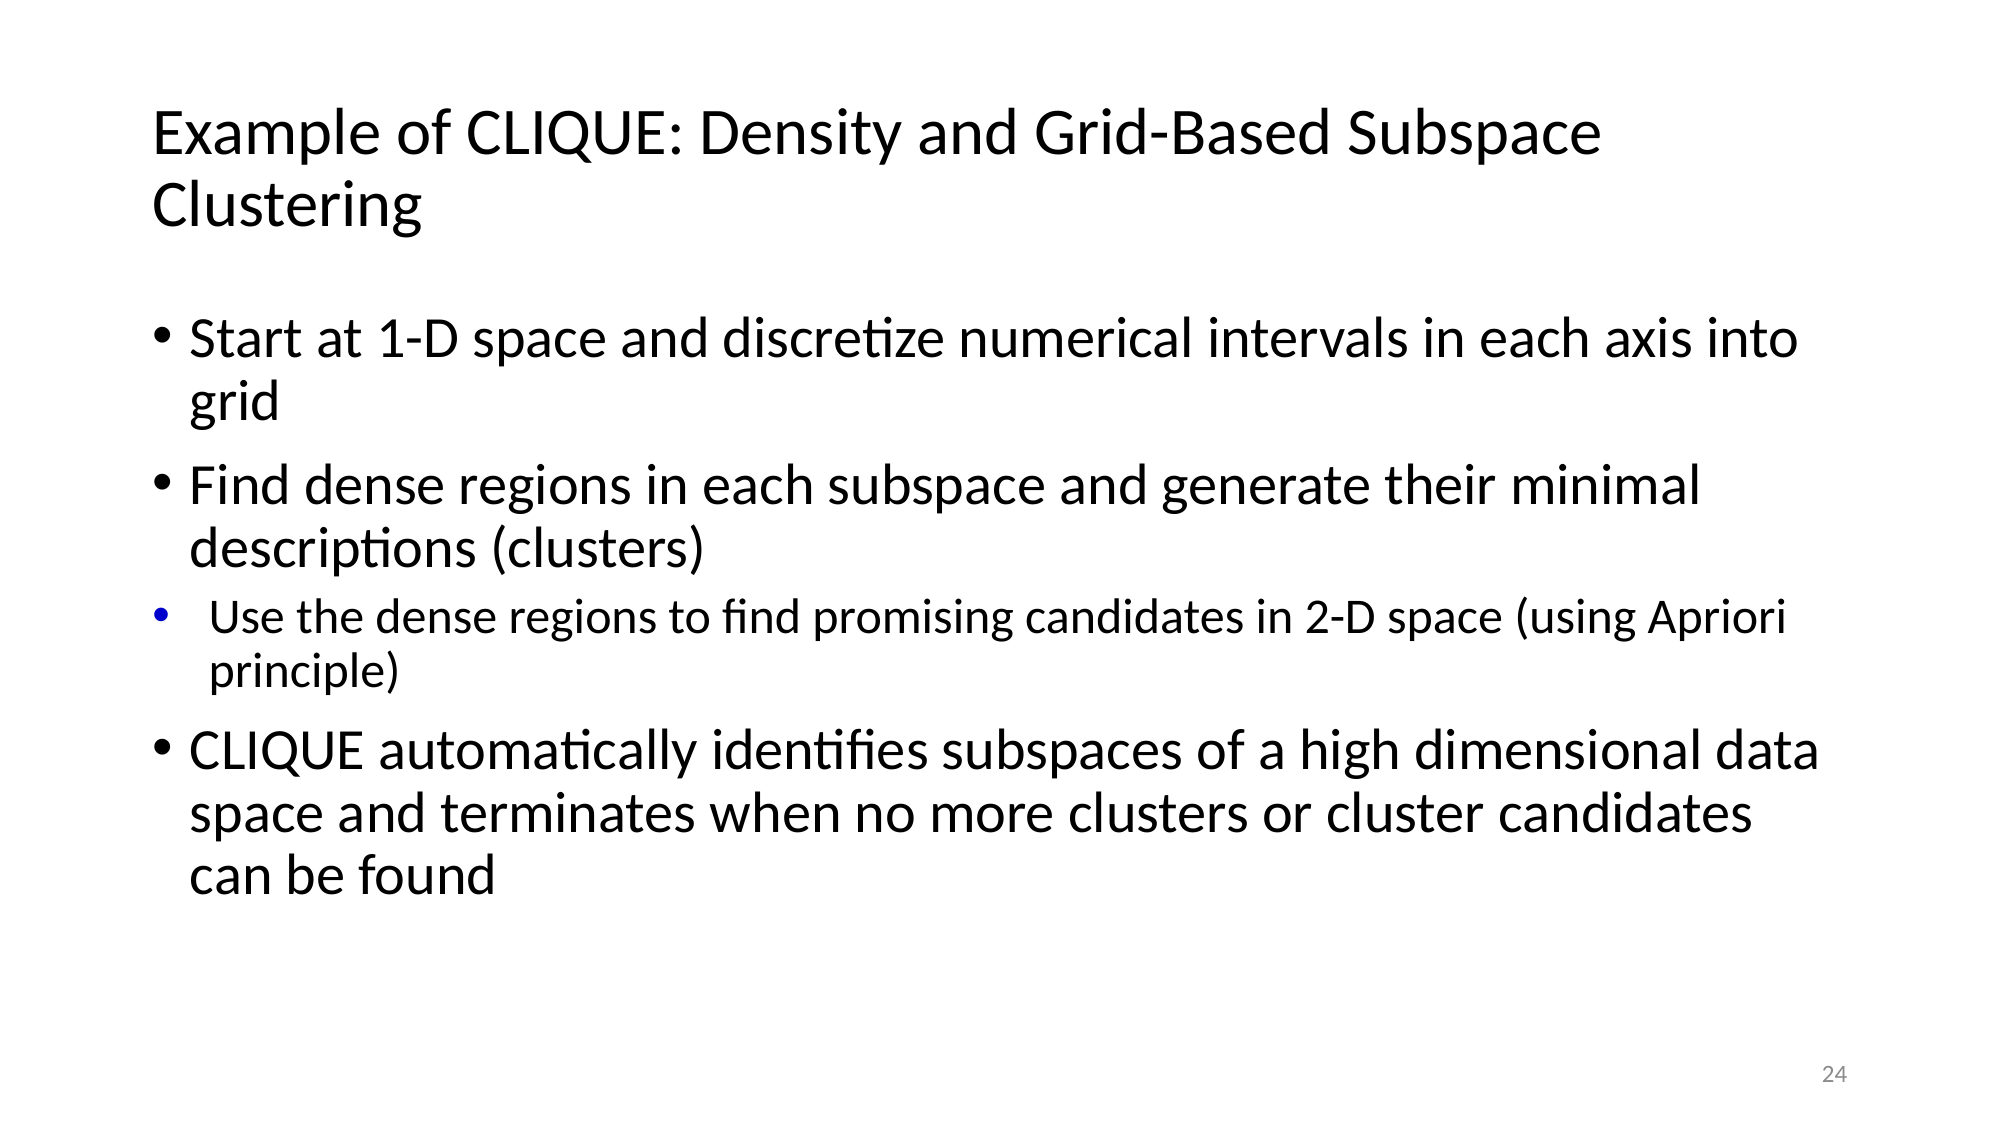

# Example of CLIQUE: Density and Grid-Based Subspace Clustering
Start at 1-D space and discretize numerical intervals in each axis into grid
Find dense regions in each subspace and generate their minimal descriptions (clusters)
Use the dense regions to find promising candidates in 2-D space (using Apriori principle)
CLIQUE automatically identifies subspaces of a high dimensional data space and terminates when no more clusters or cluster candidates can be found
24